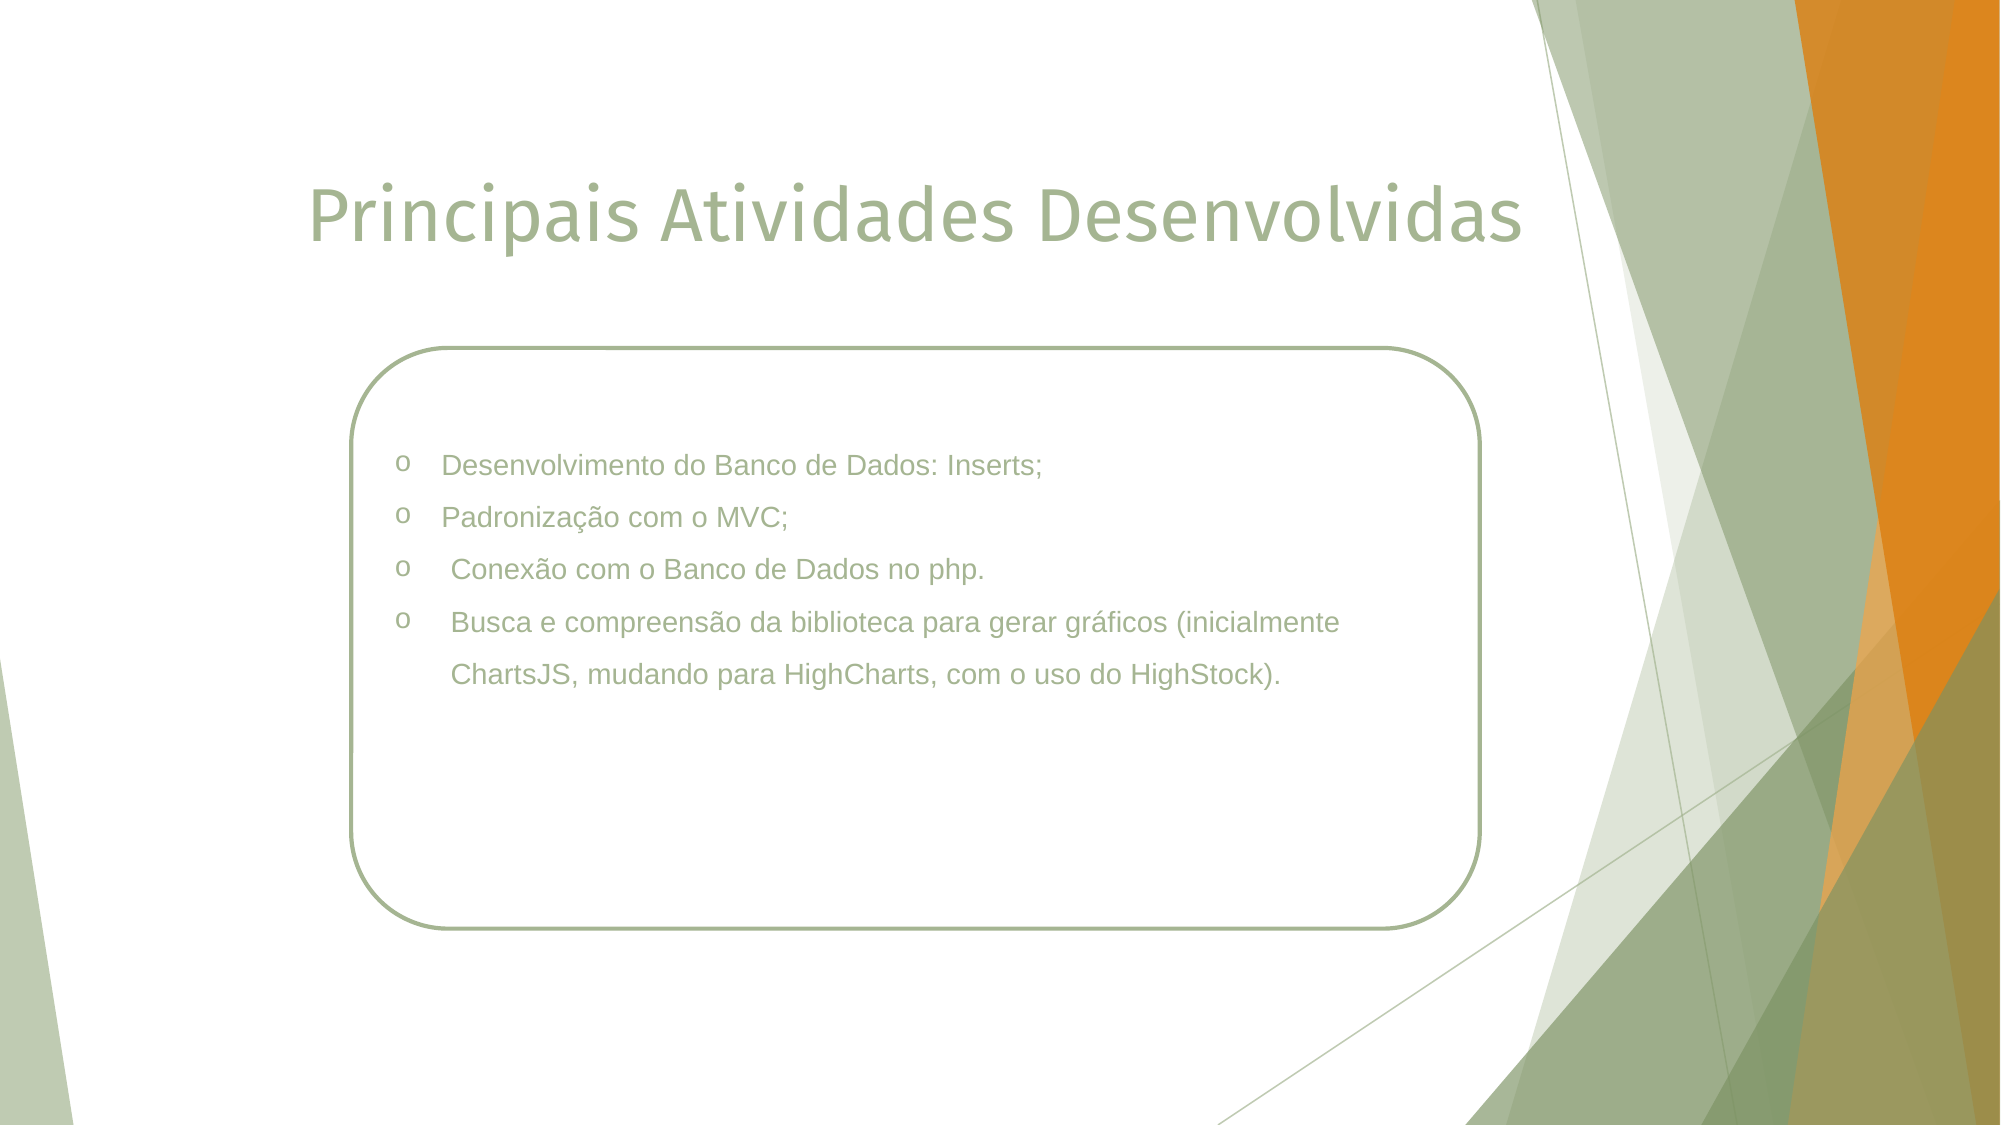

# Principais Atividades Desenvolvidas
Desenvolvimento do Banco de Dados: Inserts;
Padronização com o MVC;
Conexão com o Banco de Dados no php.
Busca e compreensão da biblioteca para gerar gráficos (inicialmente ChartsJS, mudando para HighCharts, com o uso do HighStock).